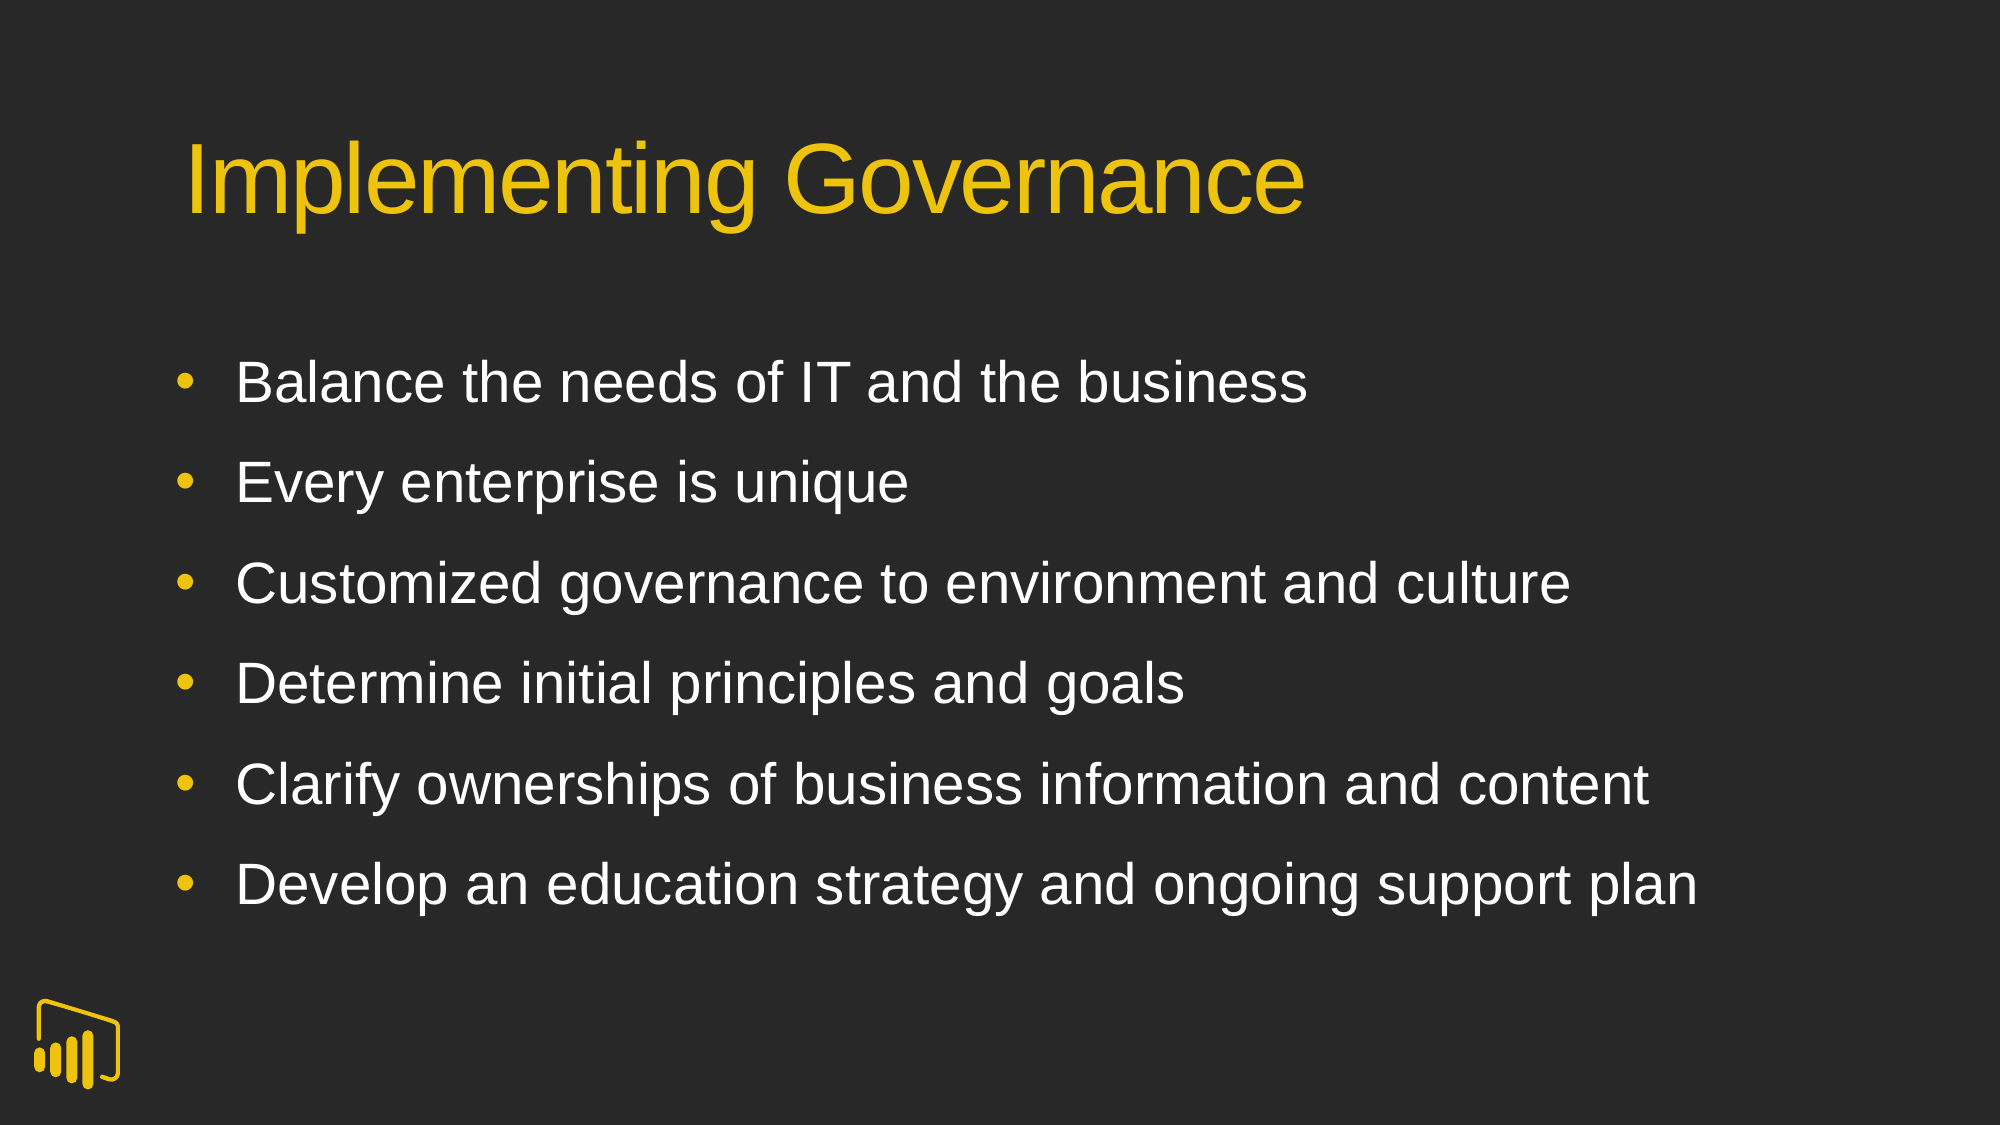

Implementing Governance
Balance the needs of IT and the business
Every enterprise is unique
Customized governance to environment and culture
Determine initial principles and goals
Clarify ownerships of business information and content
Develop an education strategy and ongoing support plan